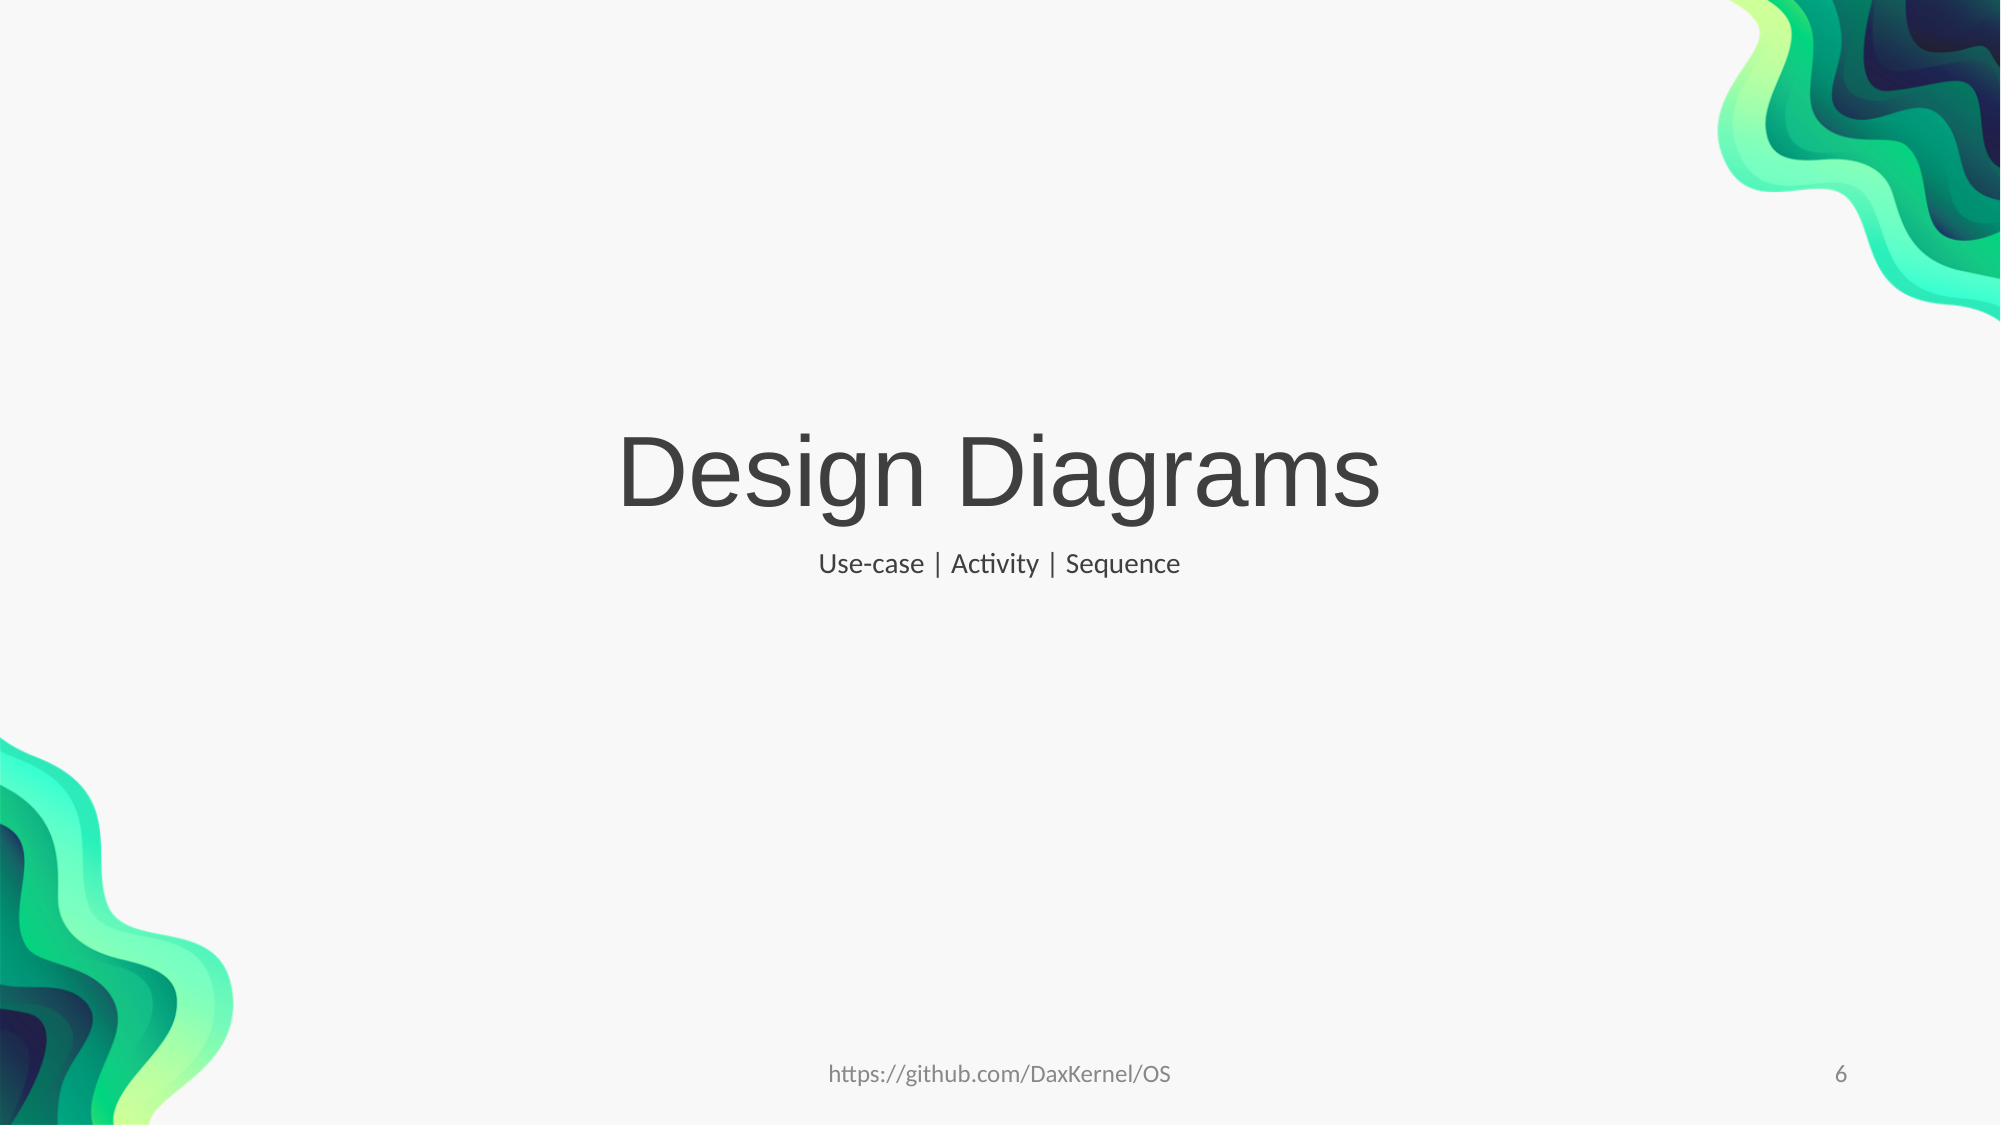

Design Diagrams
Use-case | Activity | Sequence
https://github.com/DaxKernel/OS
6